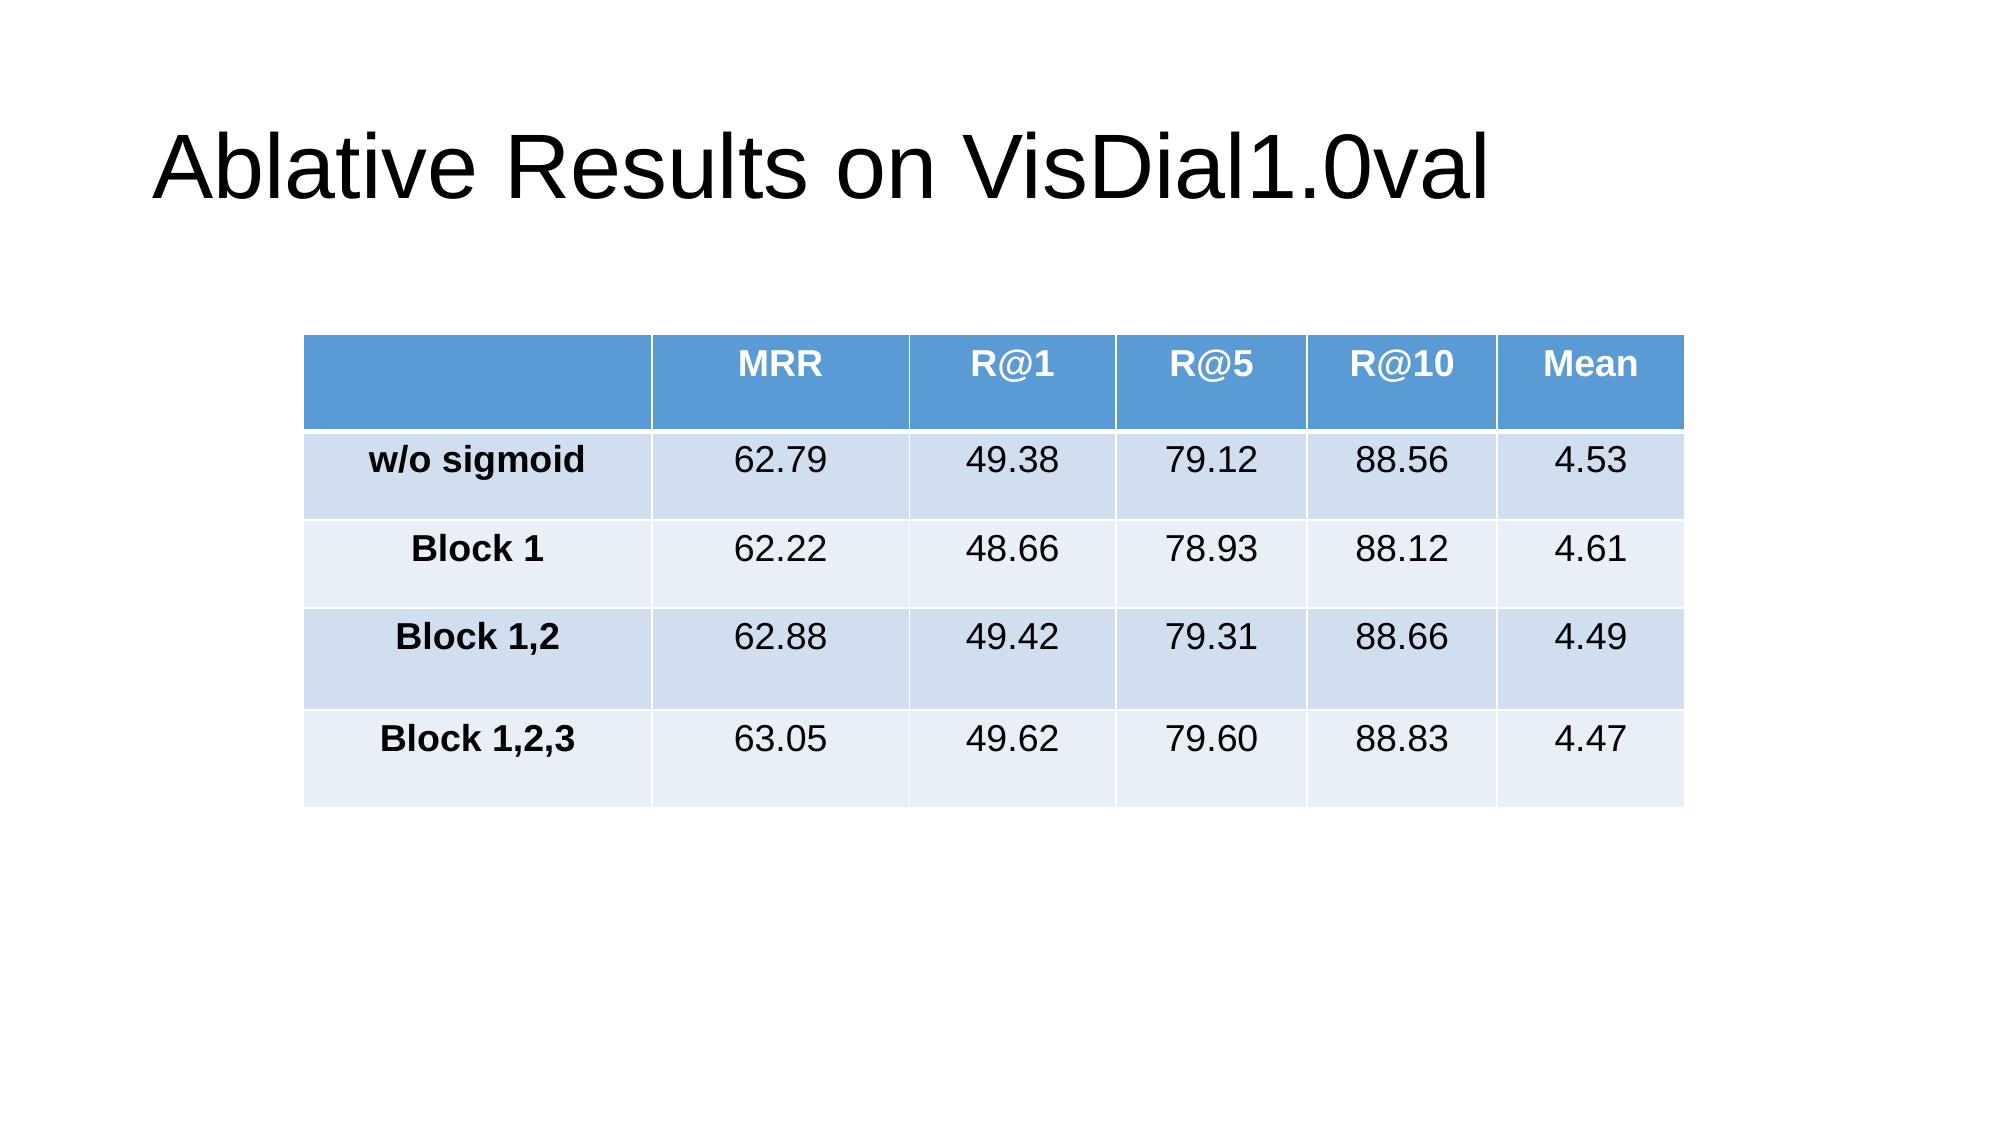

# Ablative Results on VisDial1.0val
|  | MRR | R@1 | R@5 | R@10 | Mean |
| --- | --- | --- | --- | --- | --- |
| w/o sigmoid | 62.79 | 49.38 | 79.12 | 88.56 | 4.53 |
| Block 1 | 62.22 | 48.66 | 78.93 | 88.12 | 4.61 |
| Block 1,2 | 62.88 | 49.42 | 79.31 | 88.66 | 4.49 |
| Block 1,2,3 | 63.05 | 49.62 | 79.60 | 88.83 | 4.47 |